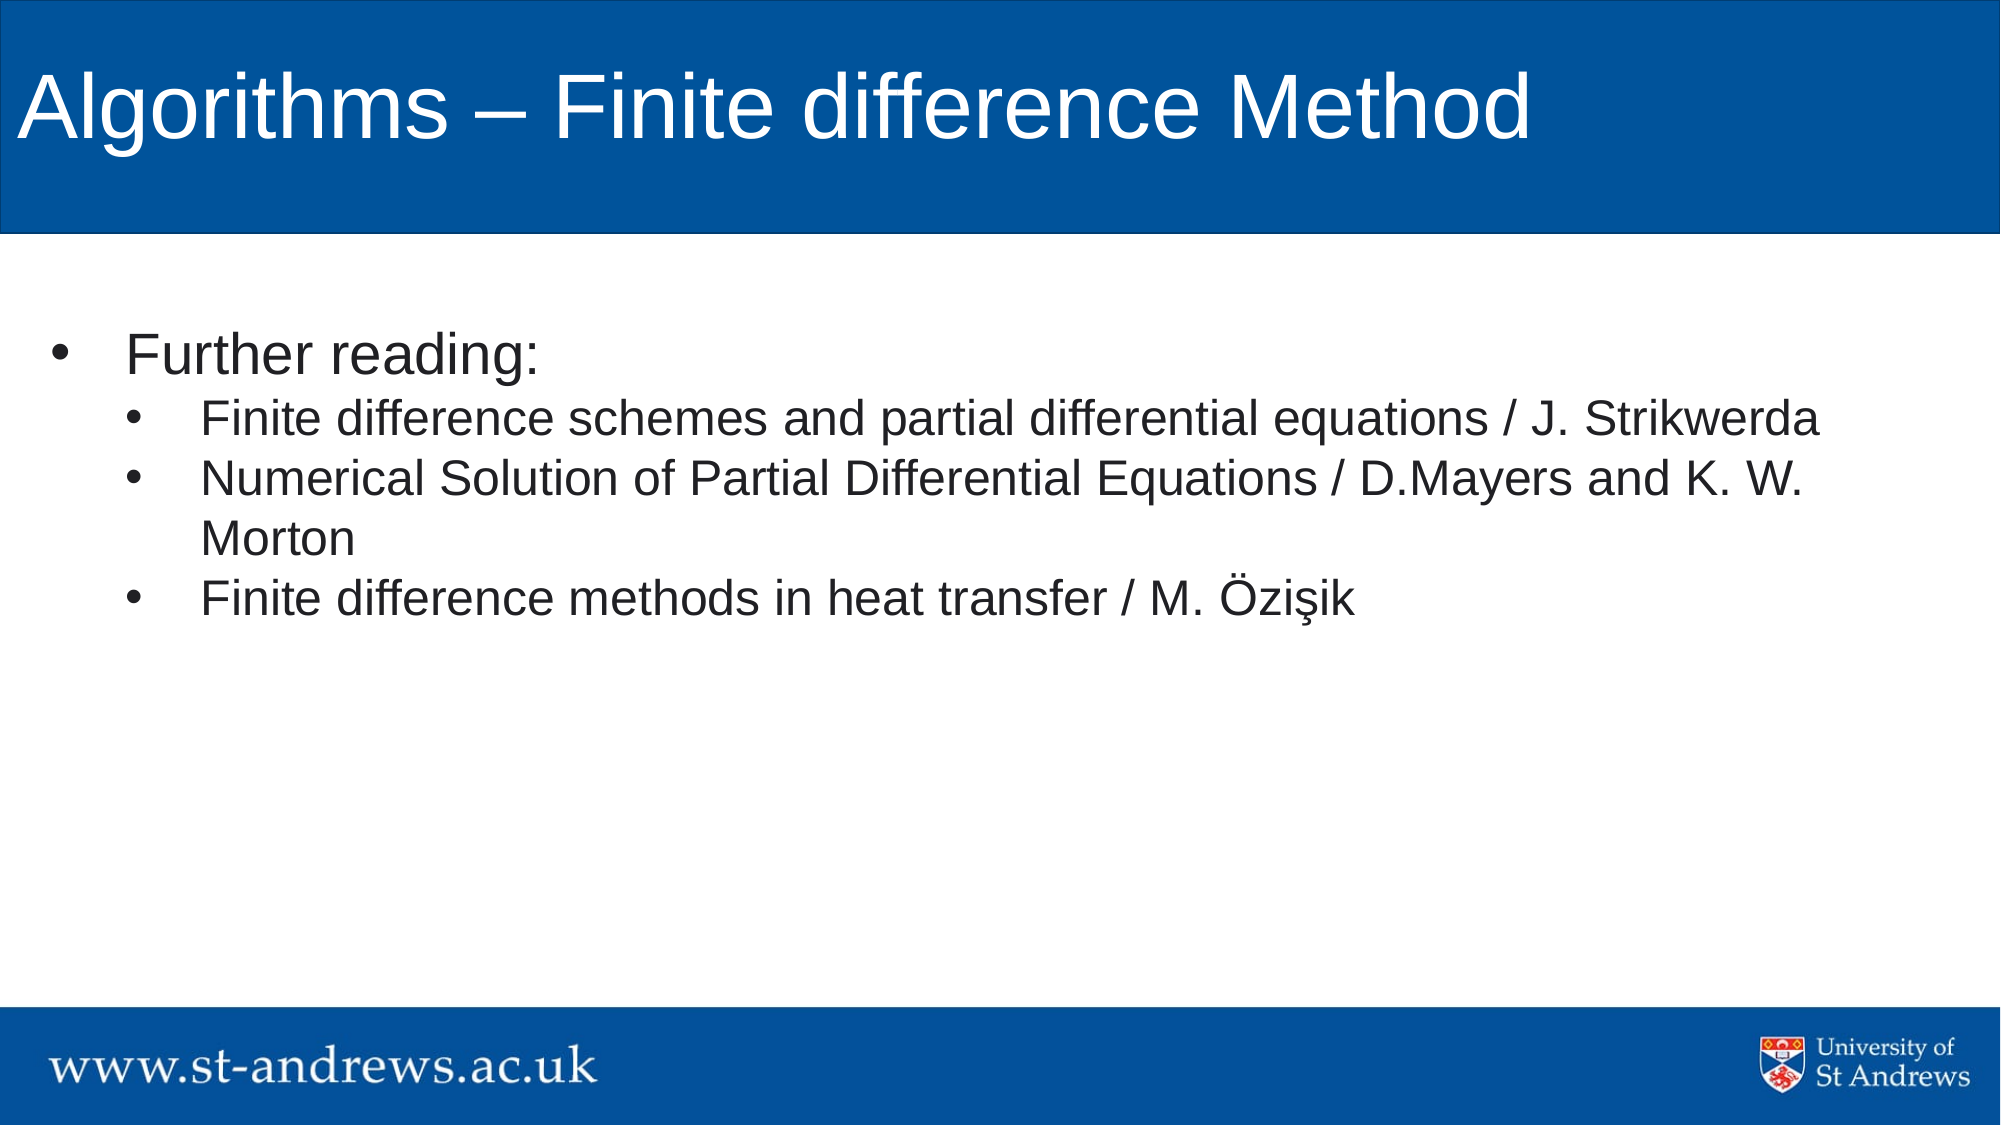

# Algorithms – Finite difference Method
Further reading:
Finite difference schemes and partial differential equations / J. Strikwerda
Numerical Solution of Partial Differential Equations / D.Mayers and K. W. Morton
Finite difference methods in heat transfer / M. Özişik